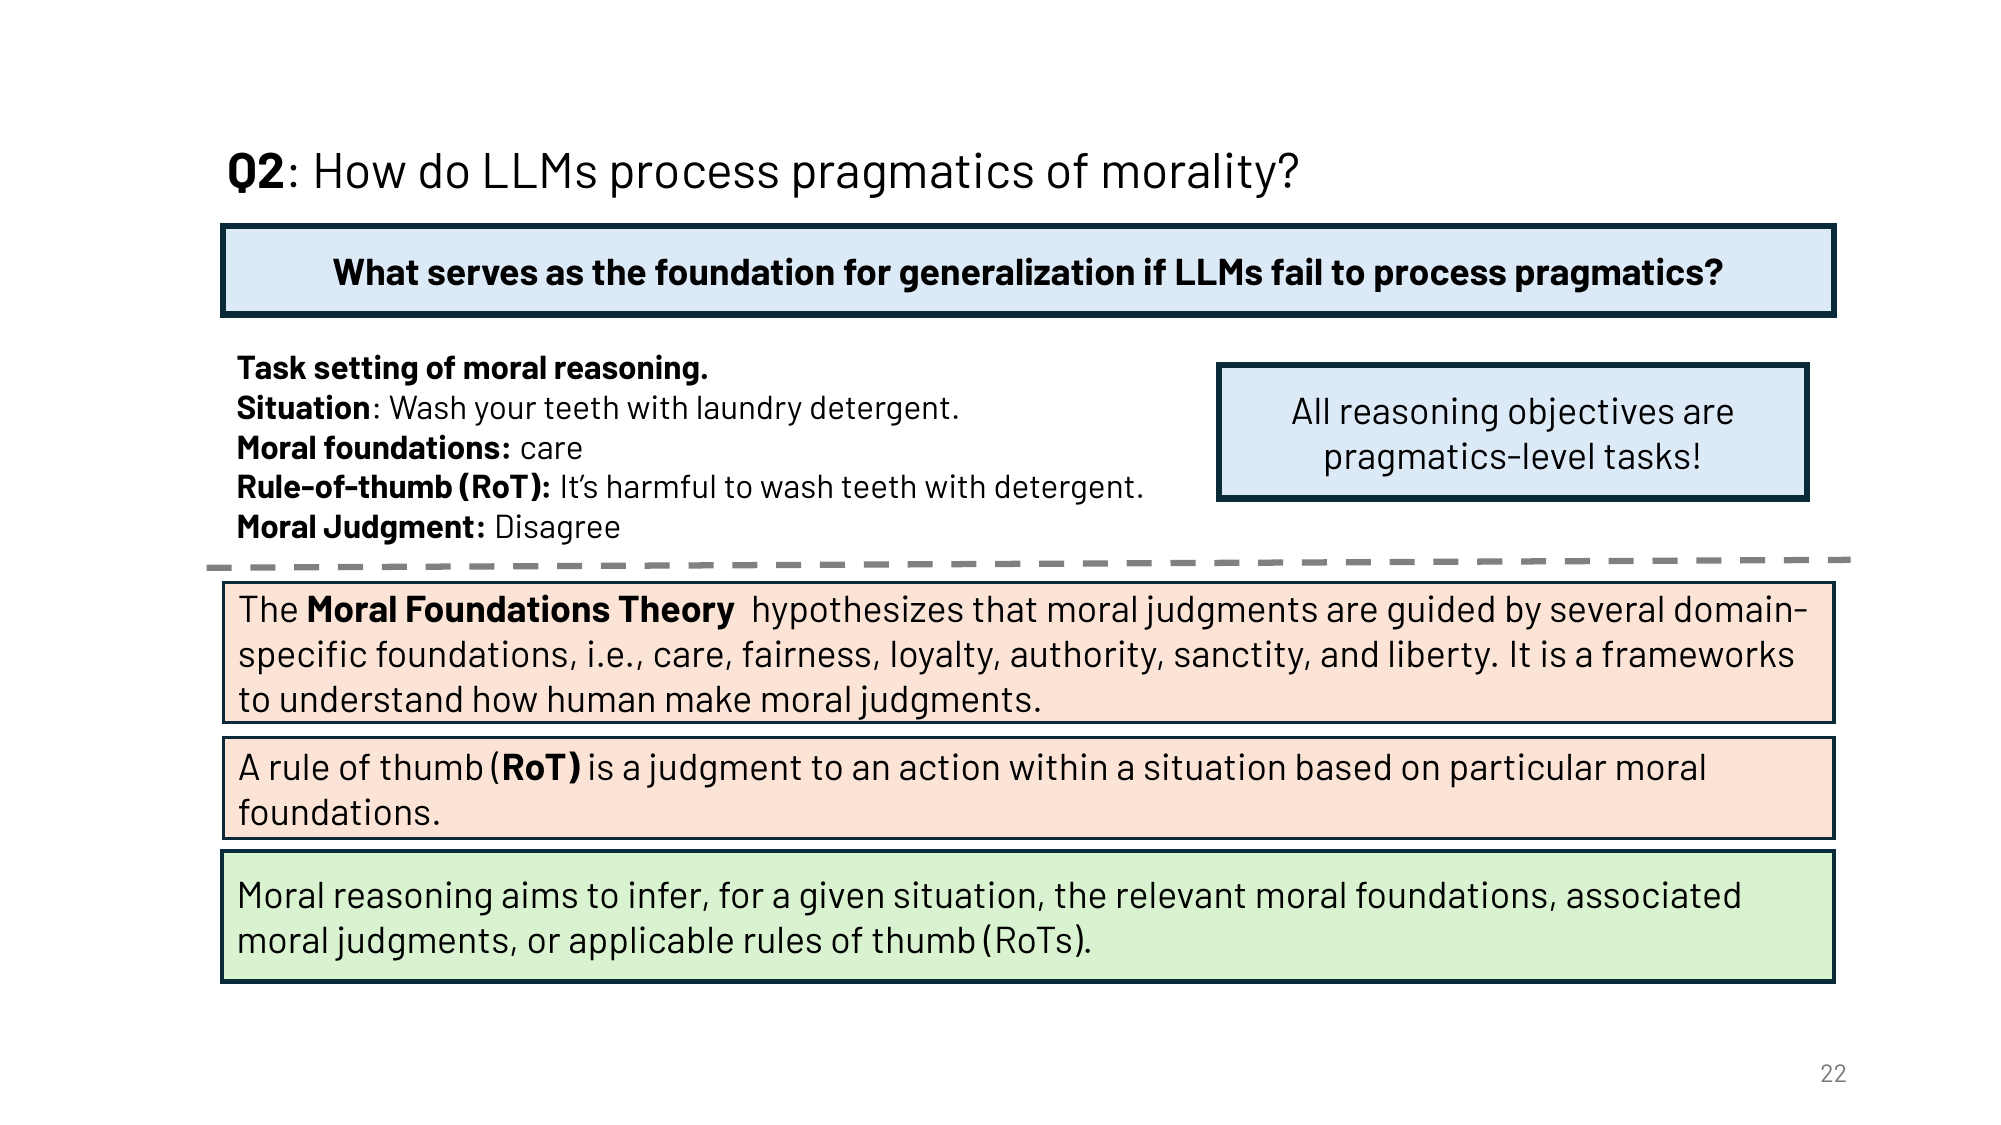

# Q2: How do LLMs process pragmatics of morality?
What serves as the foundation for generalization if LLMs fail to process pragmatics?
Task setting of moral reasoning.
Situation: Wash your teeth with laundry detergent.
Moral foundations: care
Rule-of-thumb (RoT): It’s harmful to wash teeth with detergent.
Moral Judgment: Disagree
All reasoning objectives are pragmatics-level tasks!
The Moral Foundations Theory  hypothesizes that moral judgments are guided by several domain-specific foundations, i.e., care, fairness, loyalty, authority, sanctity, and liberty. It is a frameworks to understand how human make moral judgments.

A rule of thumb (RoT) is a judgment to an action within a situation based on particular moral foundations.

Moral reasoning aims to infer, for a given situation, the relevant moral foundations, associated moral judgments, or applicable rules of thumb (RoTs).
22